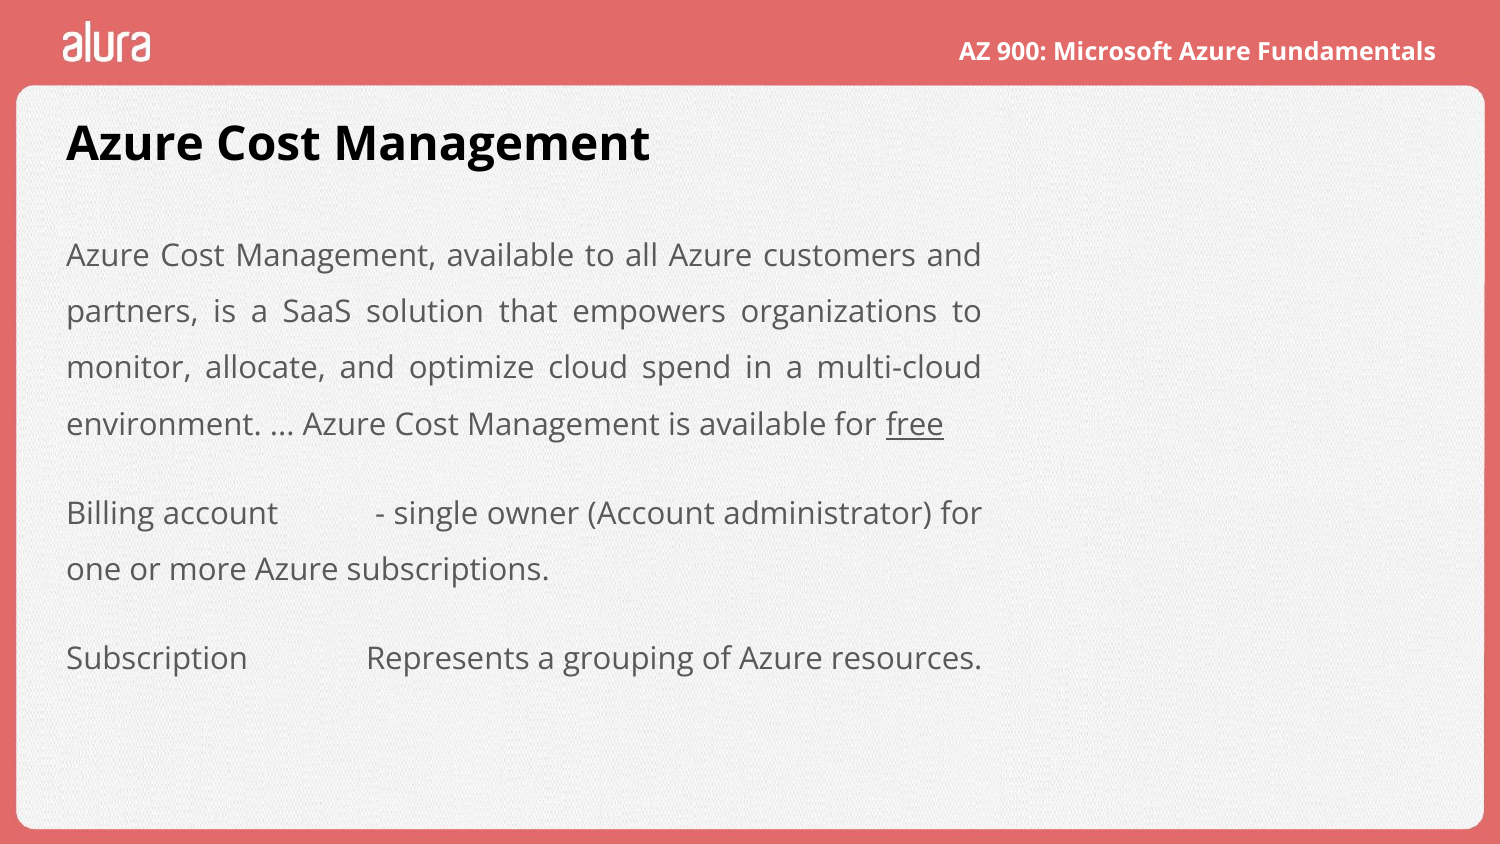

# Azure Cost Management
Azure Cost Management, available to all Azure customers and partners, is a SaaS solution that empowers organizations to monitor, allocate, and optimize cloud spend in a multi-cloud environment. ... Azure Cost Management is available for free
Billing account	 - single owner (Account administrator) for one or more Azure subscriptions.
Subscription	Represents a grouping of Azure resources.